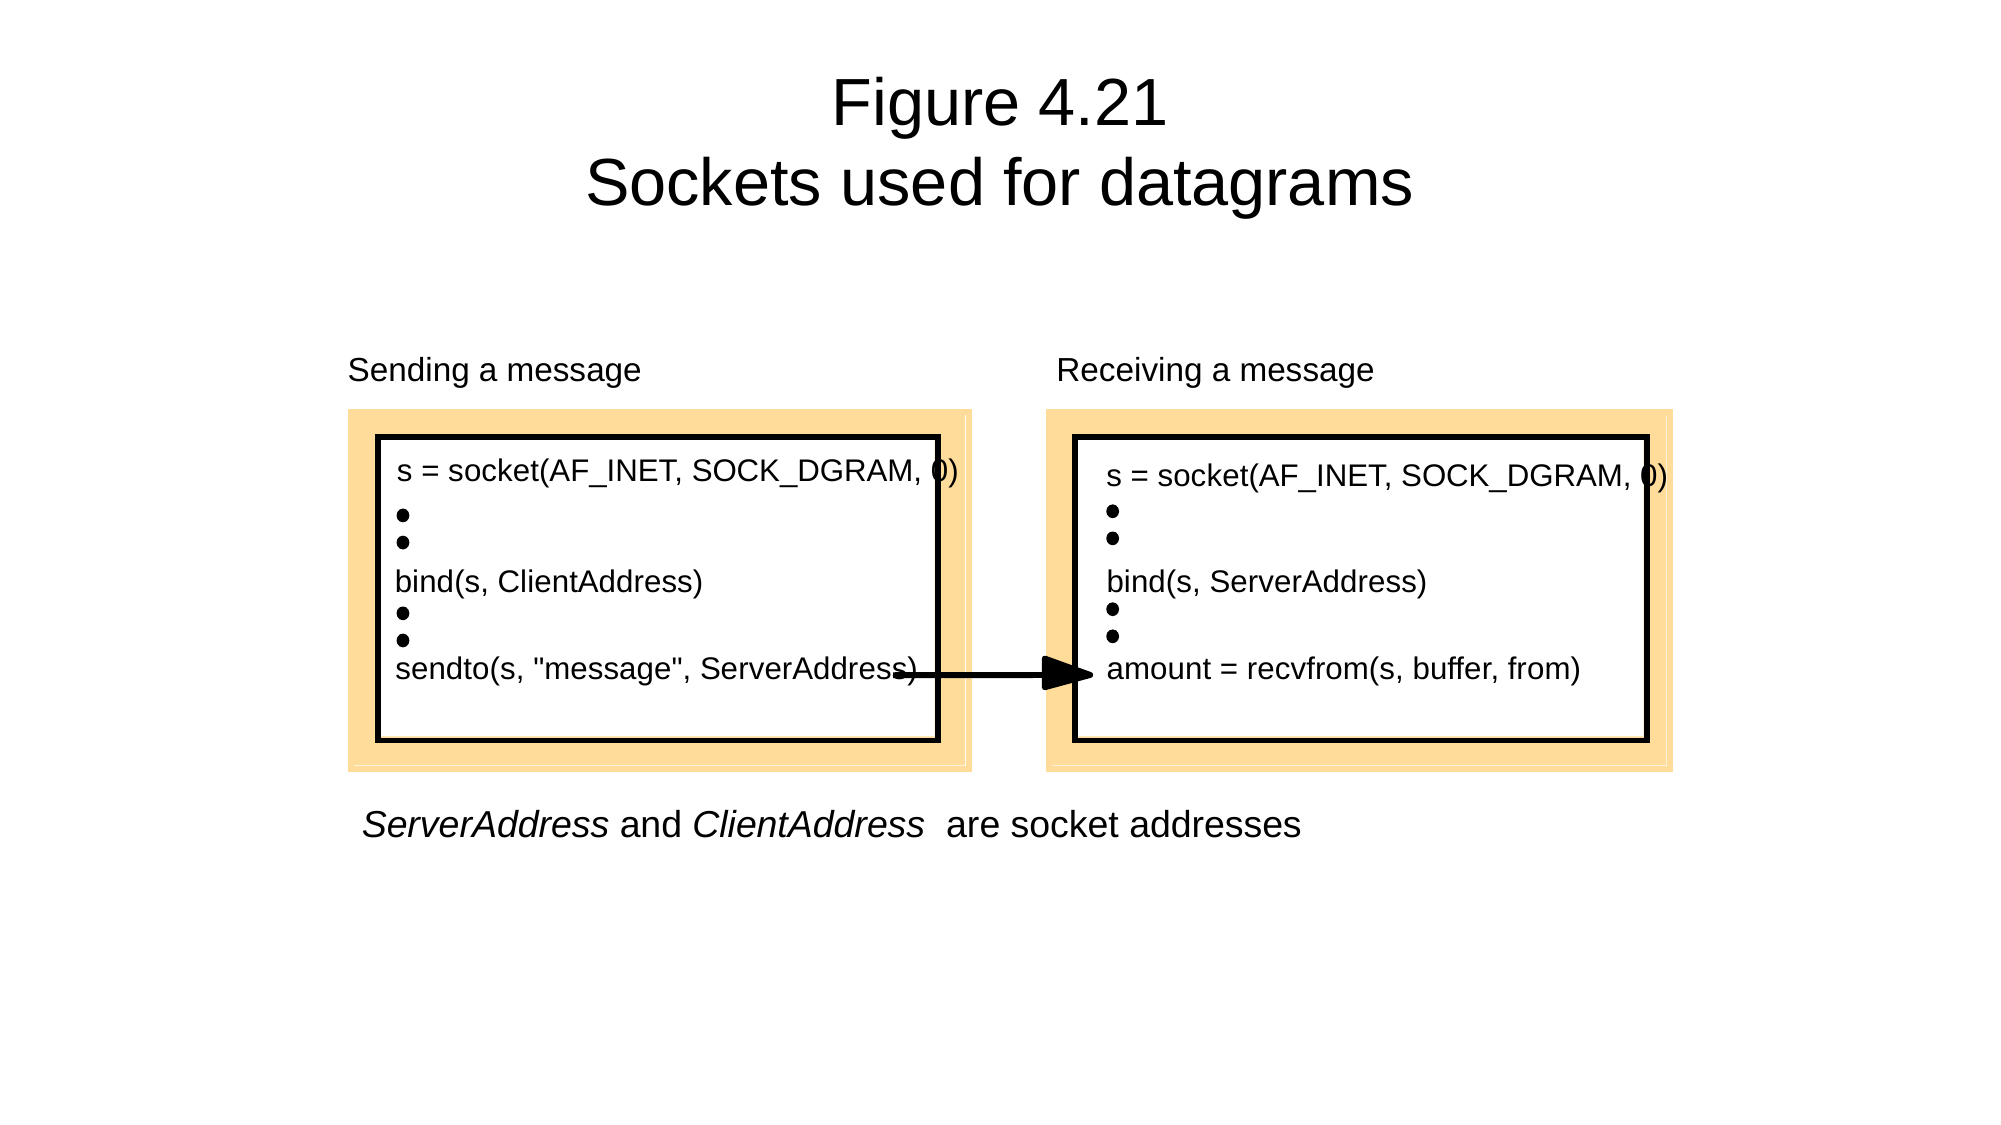

# Figure 4.21 Sockets used for datagrams
Sending a message
Receiving a message

s = socket(AF_INET, SOCK_DGRAM, 0)
s = socket(AF_INET, SOCK_DGRAM, 0)

bind(s, ClientAddress)
bind(s, ServerAddress)

sendto(s, "message", ServerAddress)
amount = recvfrom(s, buffer, from)

ServerAddress and ClientAddress  are socket addresses